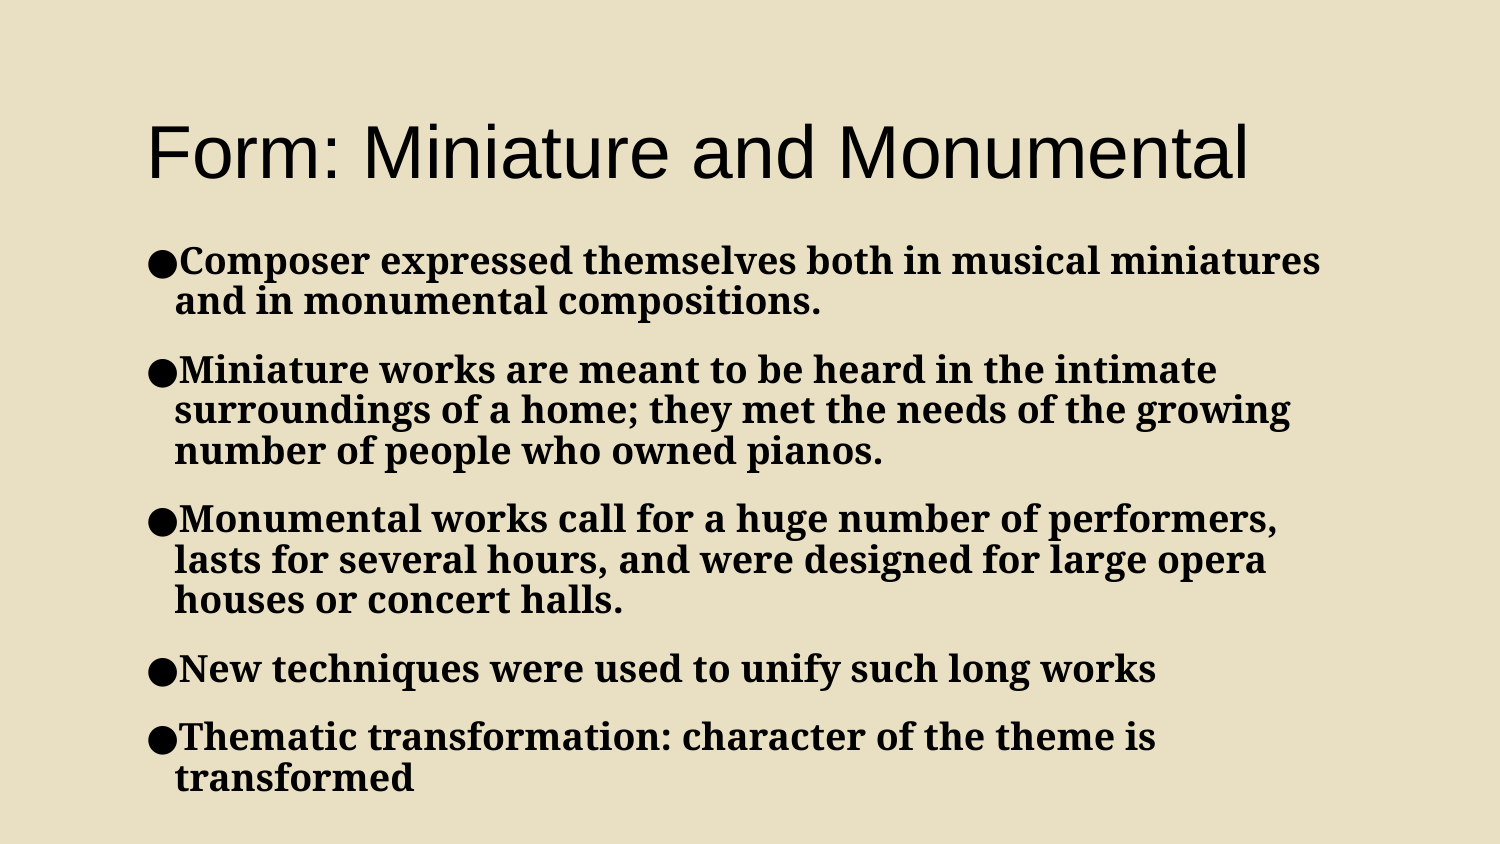

# Form: Miniature and Monumental
Composer expressed themselves both in musical miniatures and in monumental compositions.
Miniature works are meant to be heard in the intimate surroundings of a home; they met the needs of the growing number of people who owned pianos.
Monumental works call for a huge number of performers, lasts for several hours, and were designed for large opera houses or concert halls.
New techniques were used to unify such long works
Thematic transformation: character of the theme is transformed